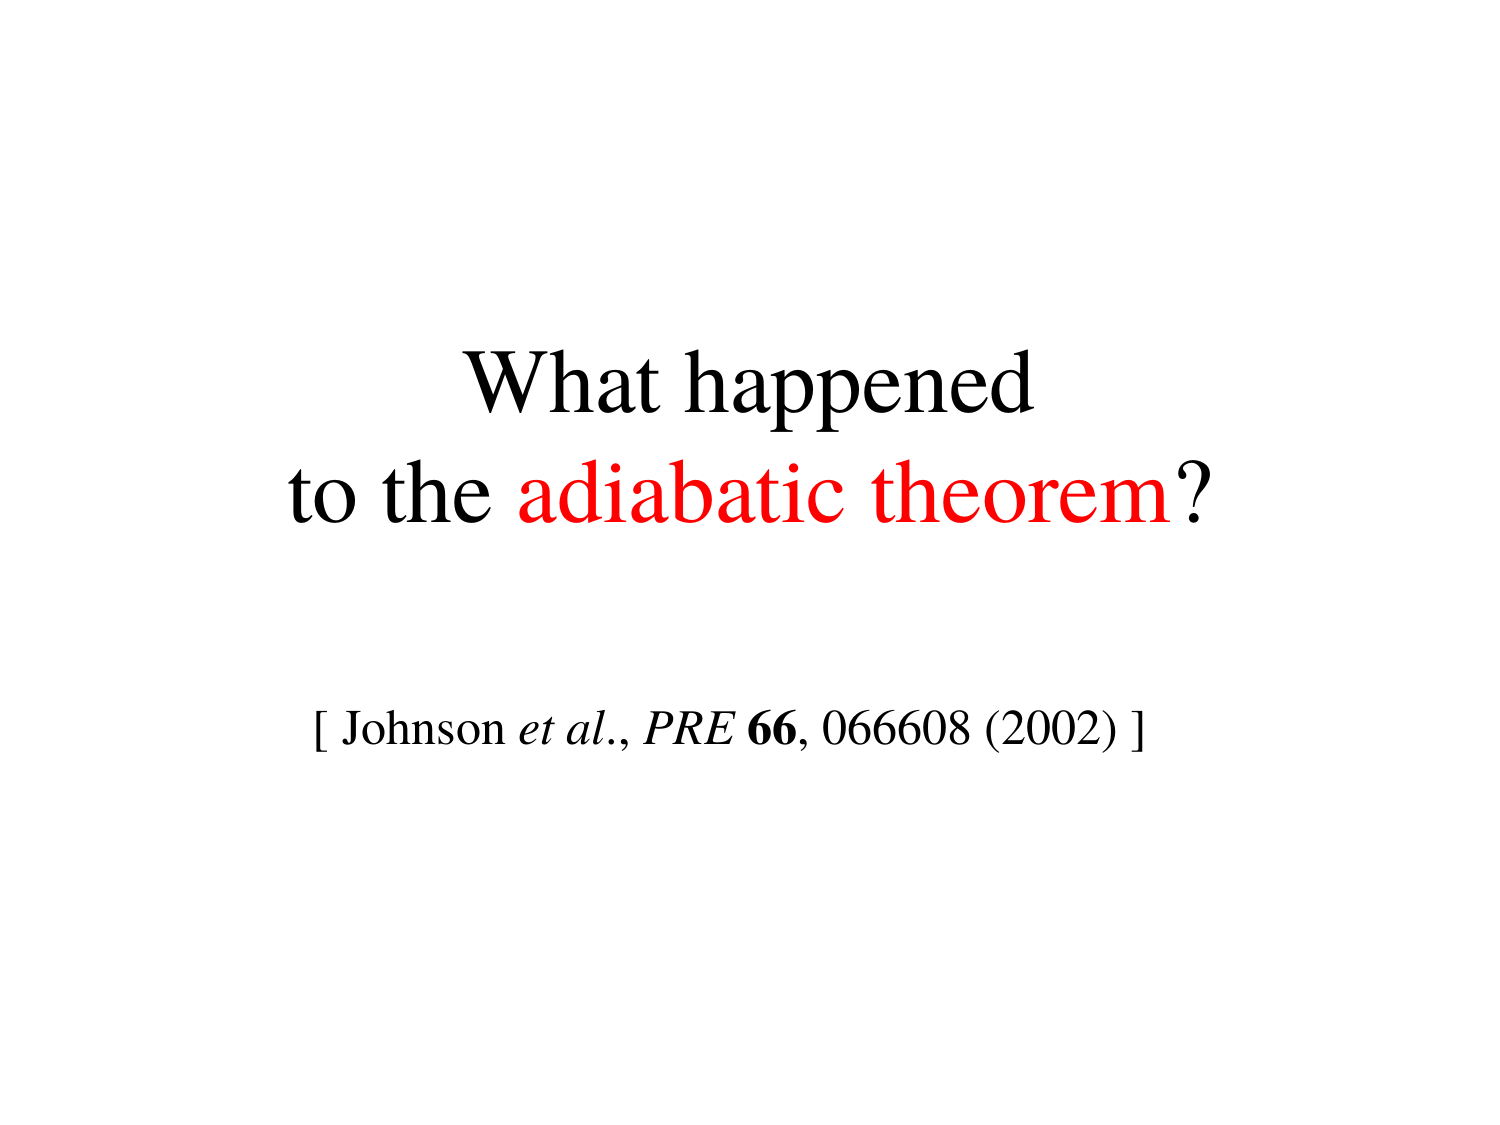

# What happened to the adiabatic theorem?
[ Johnson et al., PRE 66, 066608 (2002) ]